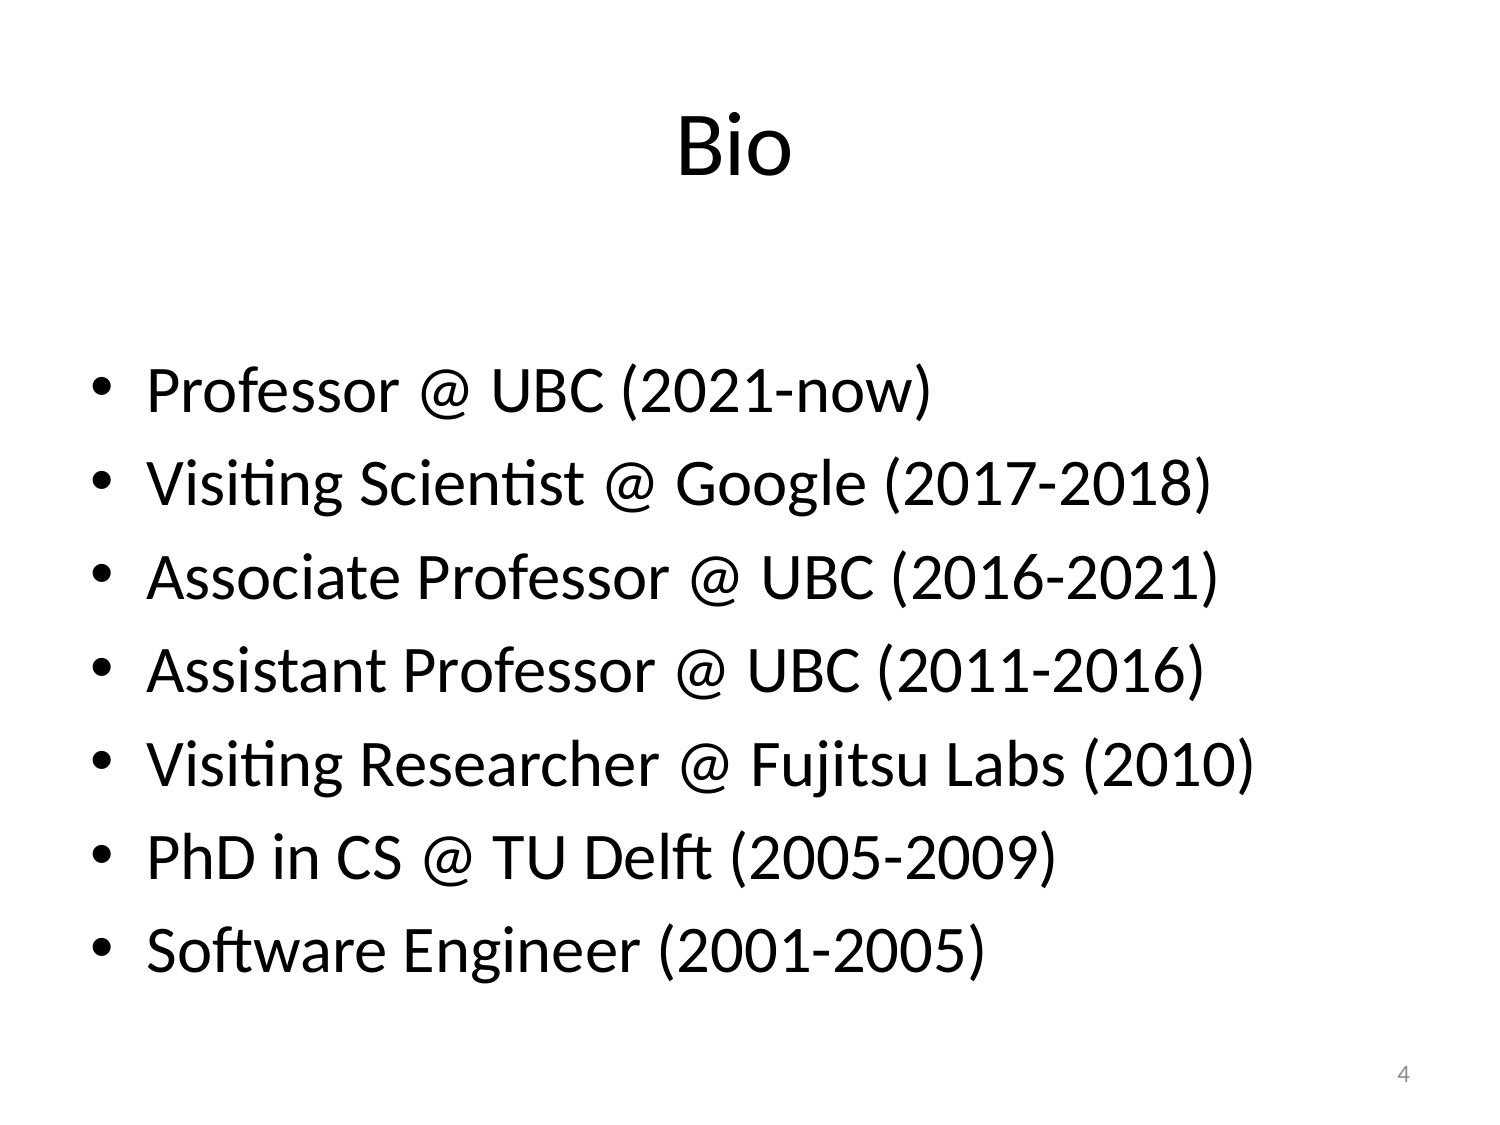

# Bio
Professor @ UBC (2021-now)
Visiting Scientist @ Google (2017-2018)
Associate Professor @ UBC (2016-2021)
Assistant Professor @ UBC (2011-2016)
Visiting Researcher @ Fujitsu Labs (2010)
PhD in CS @ TU Delft (2005-2009)
Software Engineer (2001-2005)

4